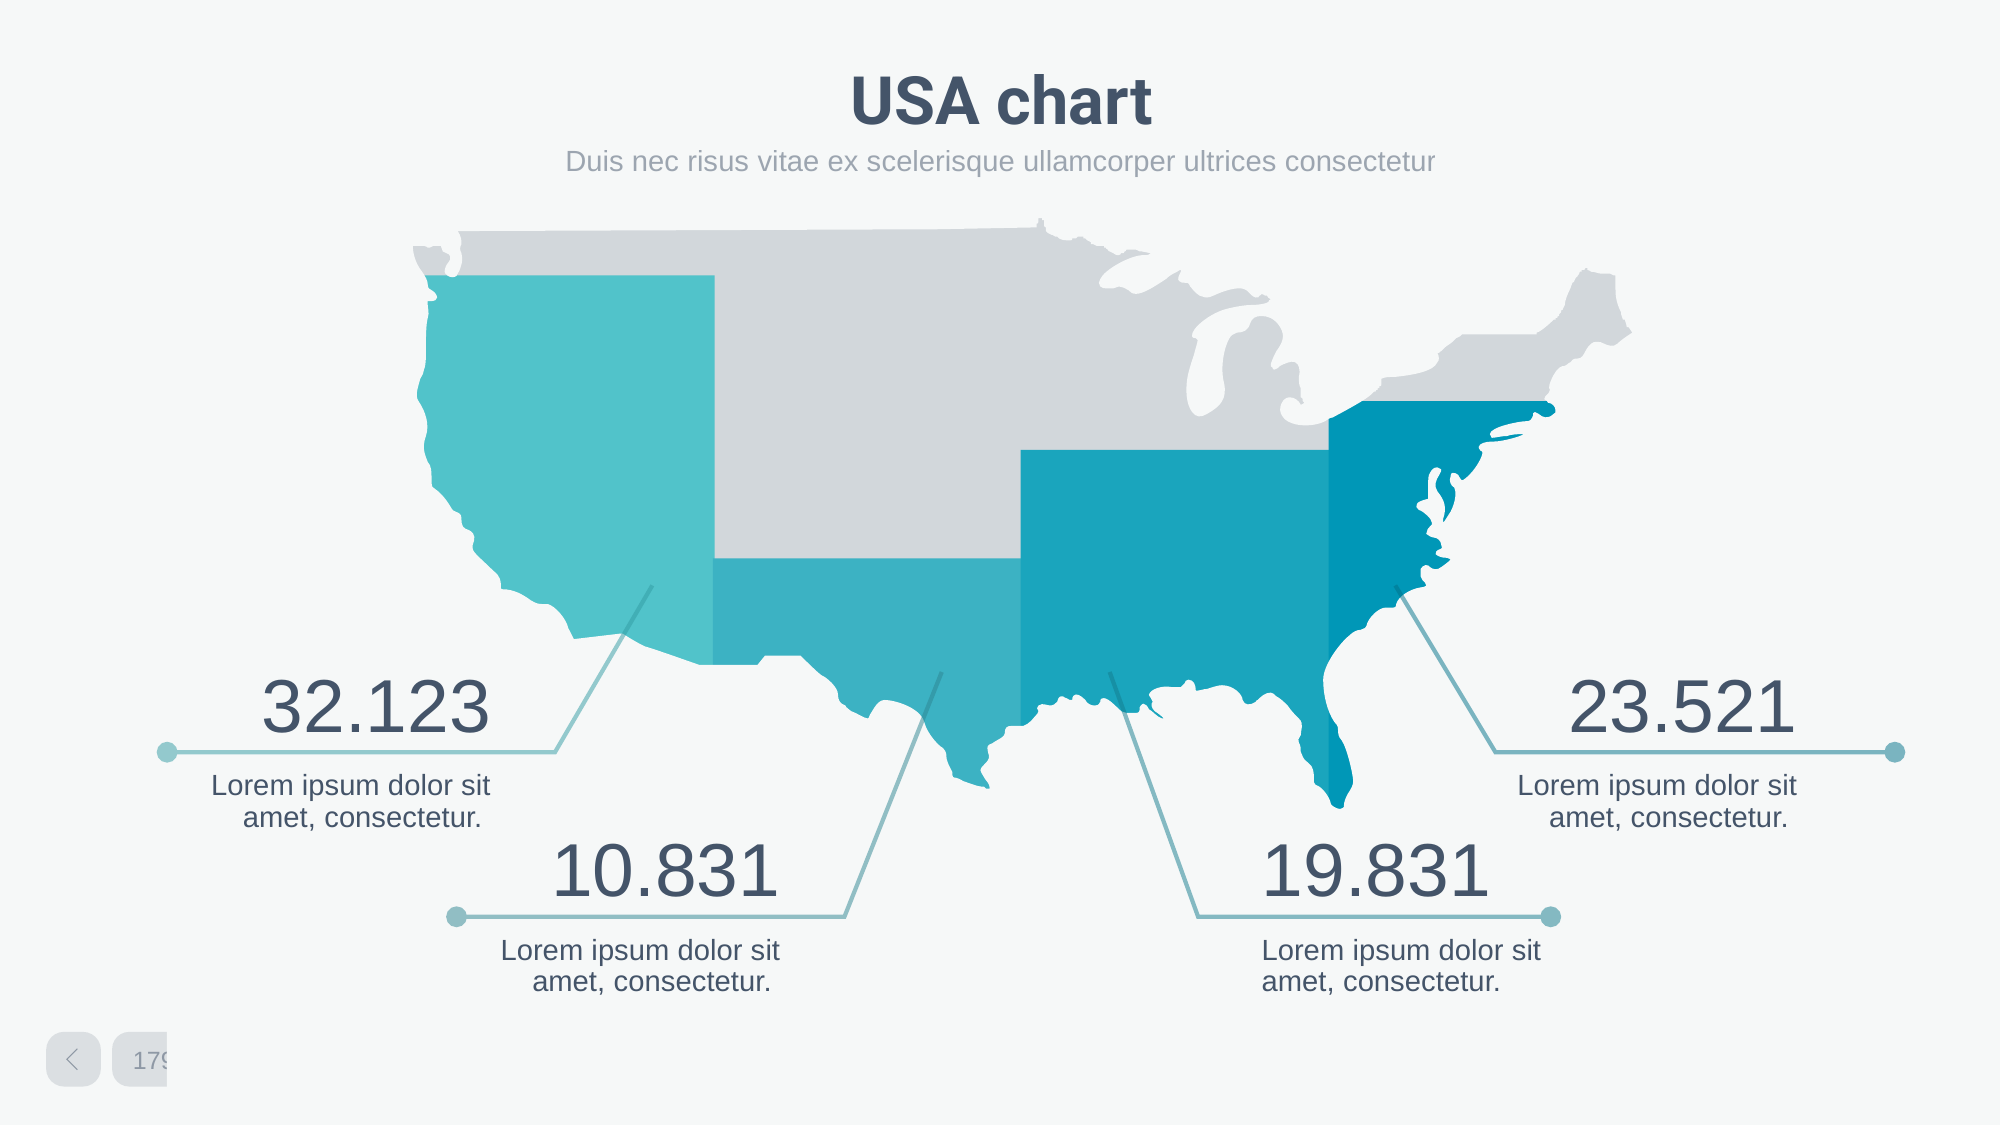

# USA chart
Duis nec risus vitae ex scelerisque ullamcorper ultrices consectetur

32.123
Lorem ipsum dolor sit amet, consectetur.
23.521
Lorem ipsum dolor sit amet, consectetur.

10.831
Lorem ipsum dolor sit amet, consectetur.
19.831
Lorem ipsum dolor sit amet, consectetur.